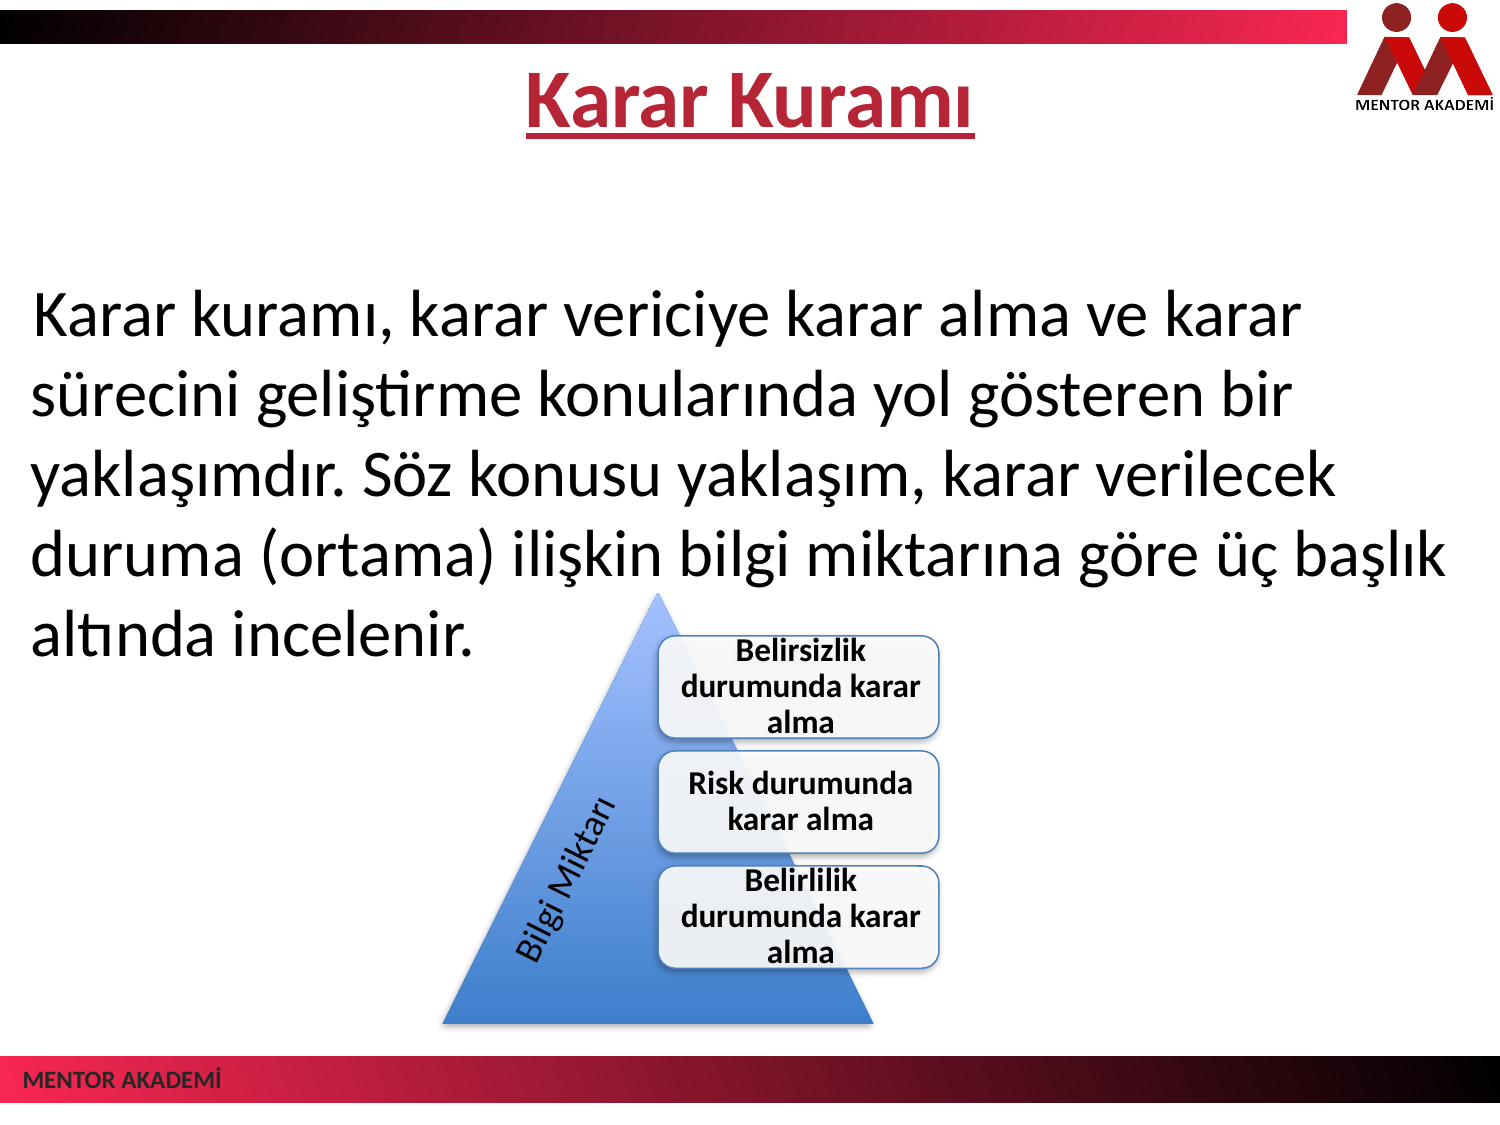

# Karar Kuramı
Karar kuramı, karar vericiye karar alma ve karar sürecini geliştirme konularında yol gösteren bir yaklaşımdır. Söz konusu yaklaşım, karar verilecek duruma (ortama) ilişkin bilgi miktarına göre üç başlık altında incelenir.

Belirsizlik durumunda karar alma
Risk durumunda karar alma
Belirlilik durumunda karar alma
Bilgi Miktarı